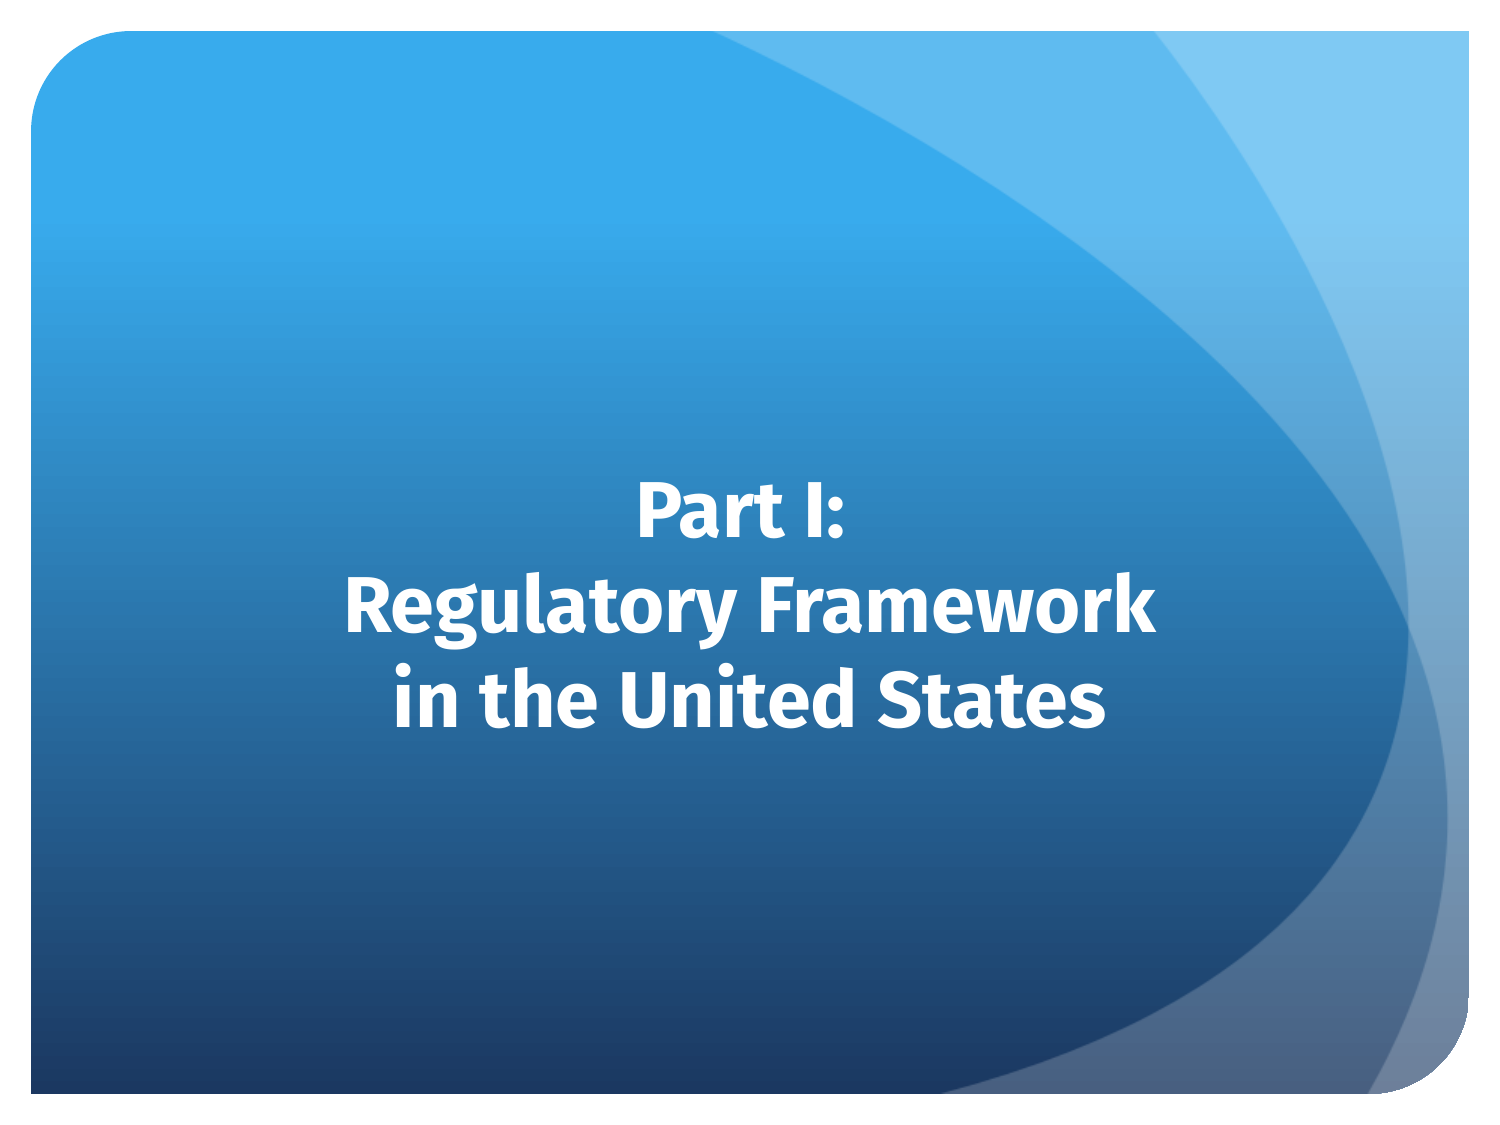

# Part I: Regulatory Framework in the United States